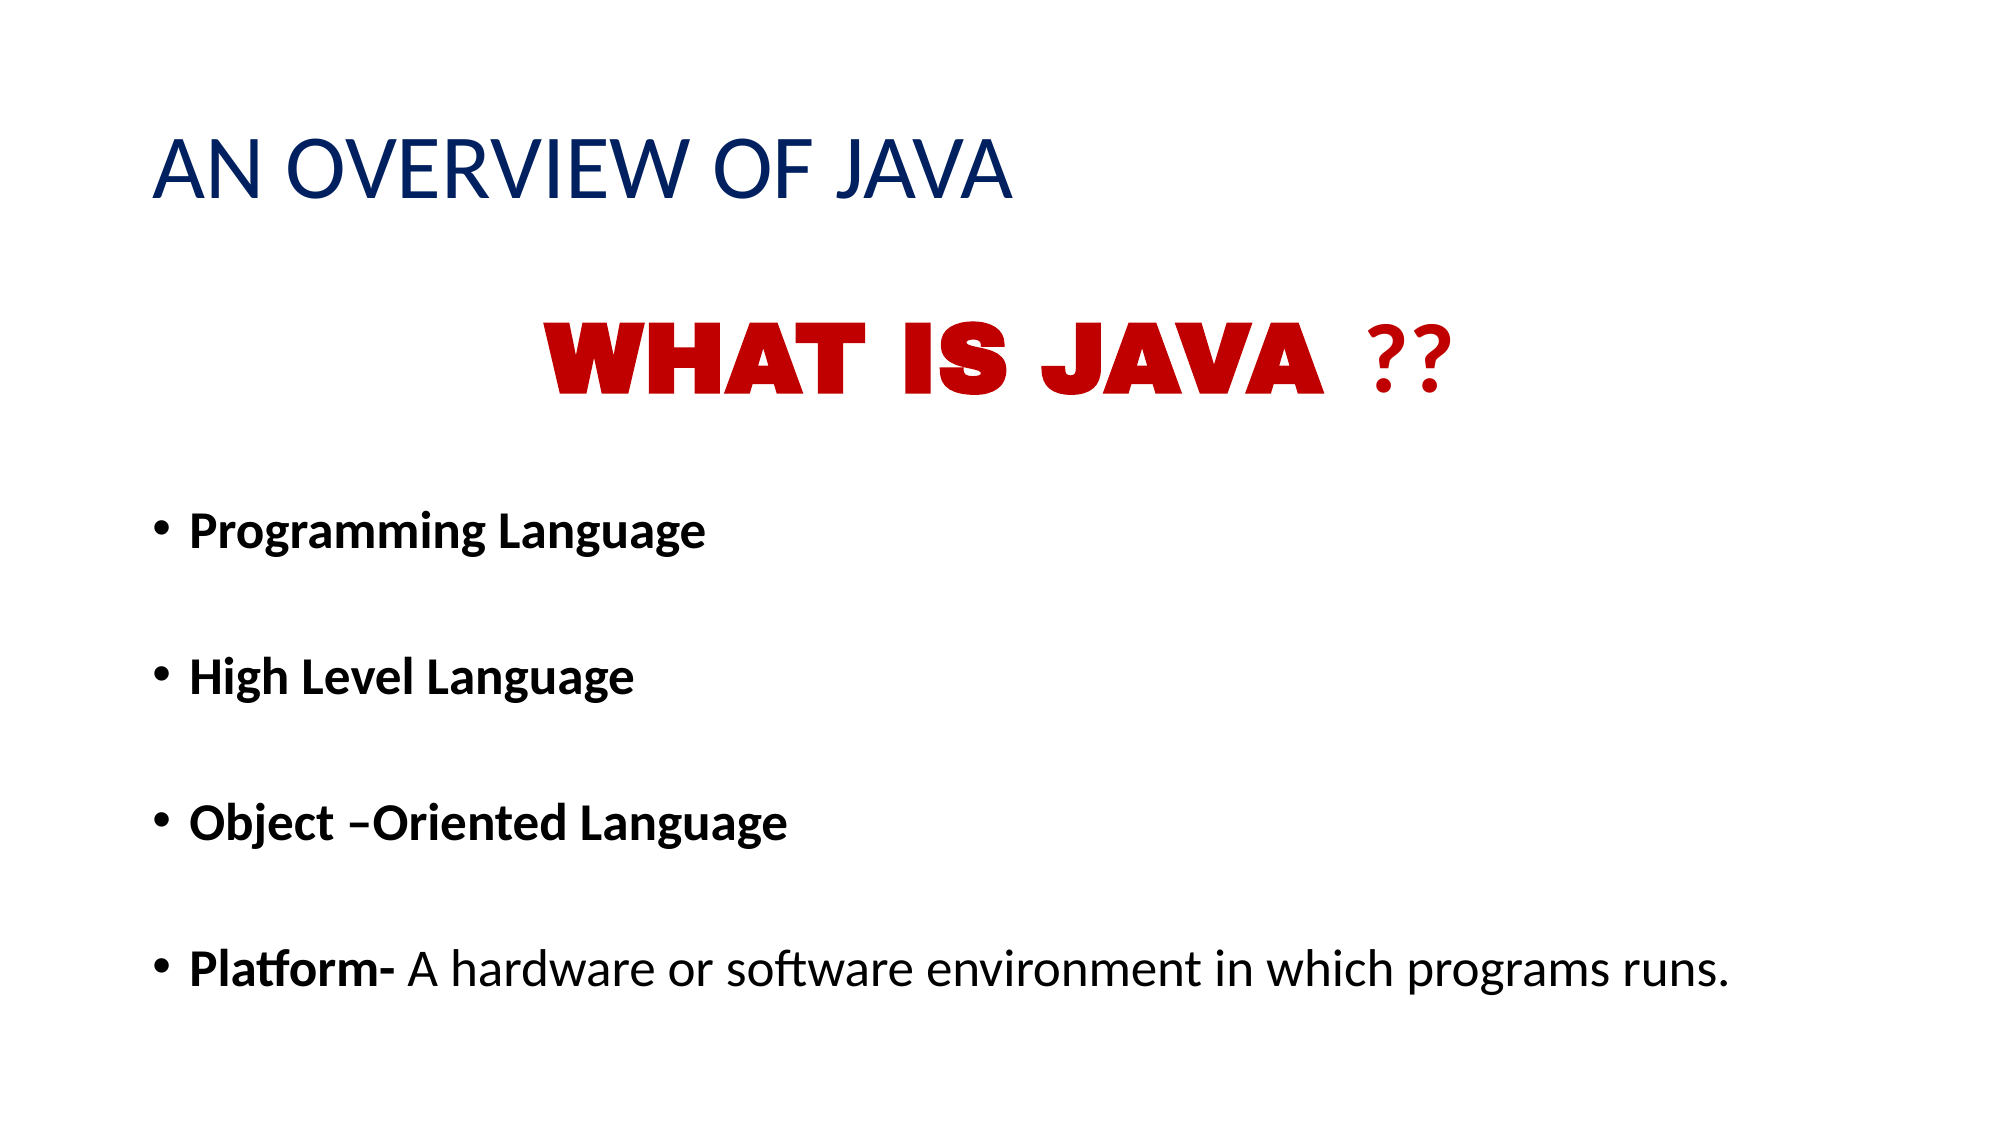

# AN OVERVIEW OF JAVA
WHAT IS JAVA	??
Programming Language
High Level Language
Object –Oriented Language
Platform- A hardware or software environment in which programs runs.